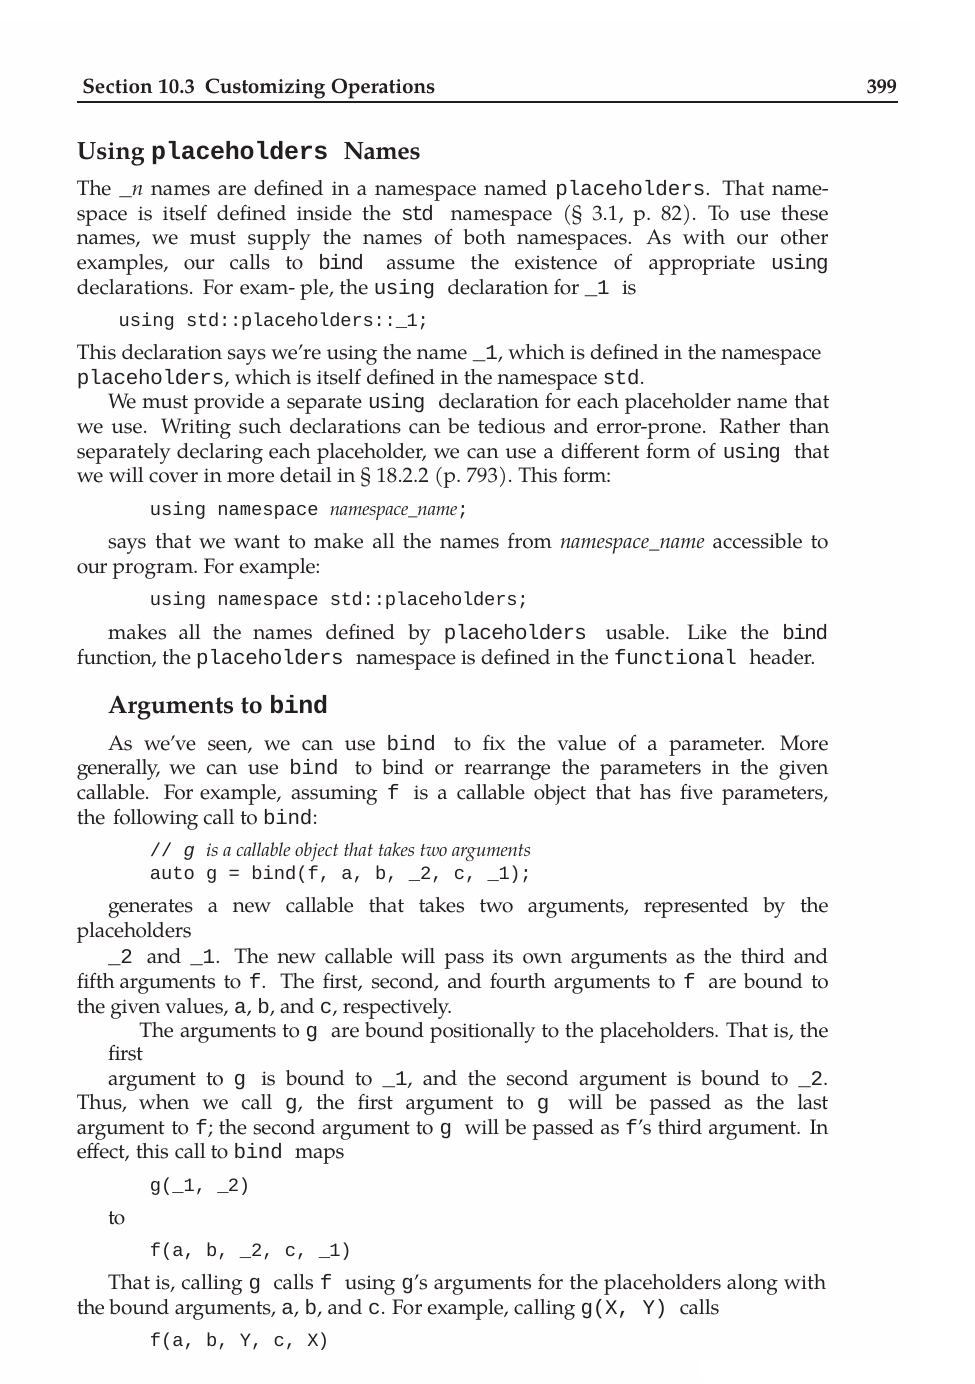

Section 10.3 Customizing Operations
399

Using placeholders Names
The _n names are deﬁned in a namespace named placeholders. That name- space is itself deﬁned inside the std namespace (§ 3.1, p. 82). To use these names, we must supply the names of both namespaces. As with our other examples, our calls to bind assume the existence of appropriate using declarations. For exam- ple, the using declaration for _1 is
using std::placeholders::_1;
This declaration says we’re using the name _1, which is deﬁned in the namespace
placeholders, which is itself deﬁned in the namespace std.
We must provide a separate using declaration for each placeholder name that we use. Writing such declarations can be tedious and error-prone. Rather than separately declaring each placeholder, we can use a different form of using that we will cover in more detail in § 18.2.2 (p. 793). This form:
using namespace namespace_name;
says that we want to make all the names from namespace_name accessible to our program. For example:
using namespace std::placeholders;
makes all the names deﬁned by placeholders usable. Like the bind function, the placeholders namespace is deﬁned in the functional header.
Arguments to bind
As we’ve seen, we can use bind to ﬁx the value of a parameter. More generally, we can use bind to bind or rearrange the parameters in the given callable. For example, assuming f is a callable object that has ﬁve parameters, the following call to bind:
// g is a callable object that takes two arguments
auto g = bind(f, a, b, _2, c, _1);
generates a new callable that takes two arguments, represented by the placeholders
_2 and _1. The new callable will pass its own arguments as the third and ﬁfth arguments to f. The ﬁrst, second, and fourth arguments to f are bound to the given values, a, b, and c, respectively.
The arguments to g are bound positionally to the placeholders. That is, the ﬁrst
argument to g is bound to _1, and the second argument is bound to _2. Thus, when we call g, the ﬁrst argument to g will be passed as the last argument to f; the second argument to g will be passed as f’s third argument. In effect, this call to bind maps
g(_1, _2)
to
f(a, b, _2, c, _1)
That is, calling g calls f using g’s arguments for the placeholders along with the bound arguments, a, b, and c. For example, calling g(X, Y) calls
f(a, b, Y, c, X)